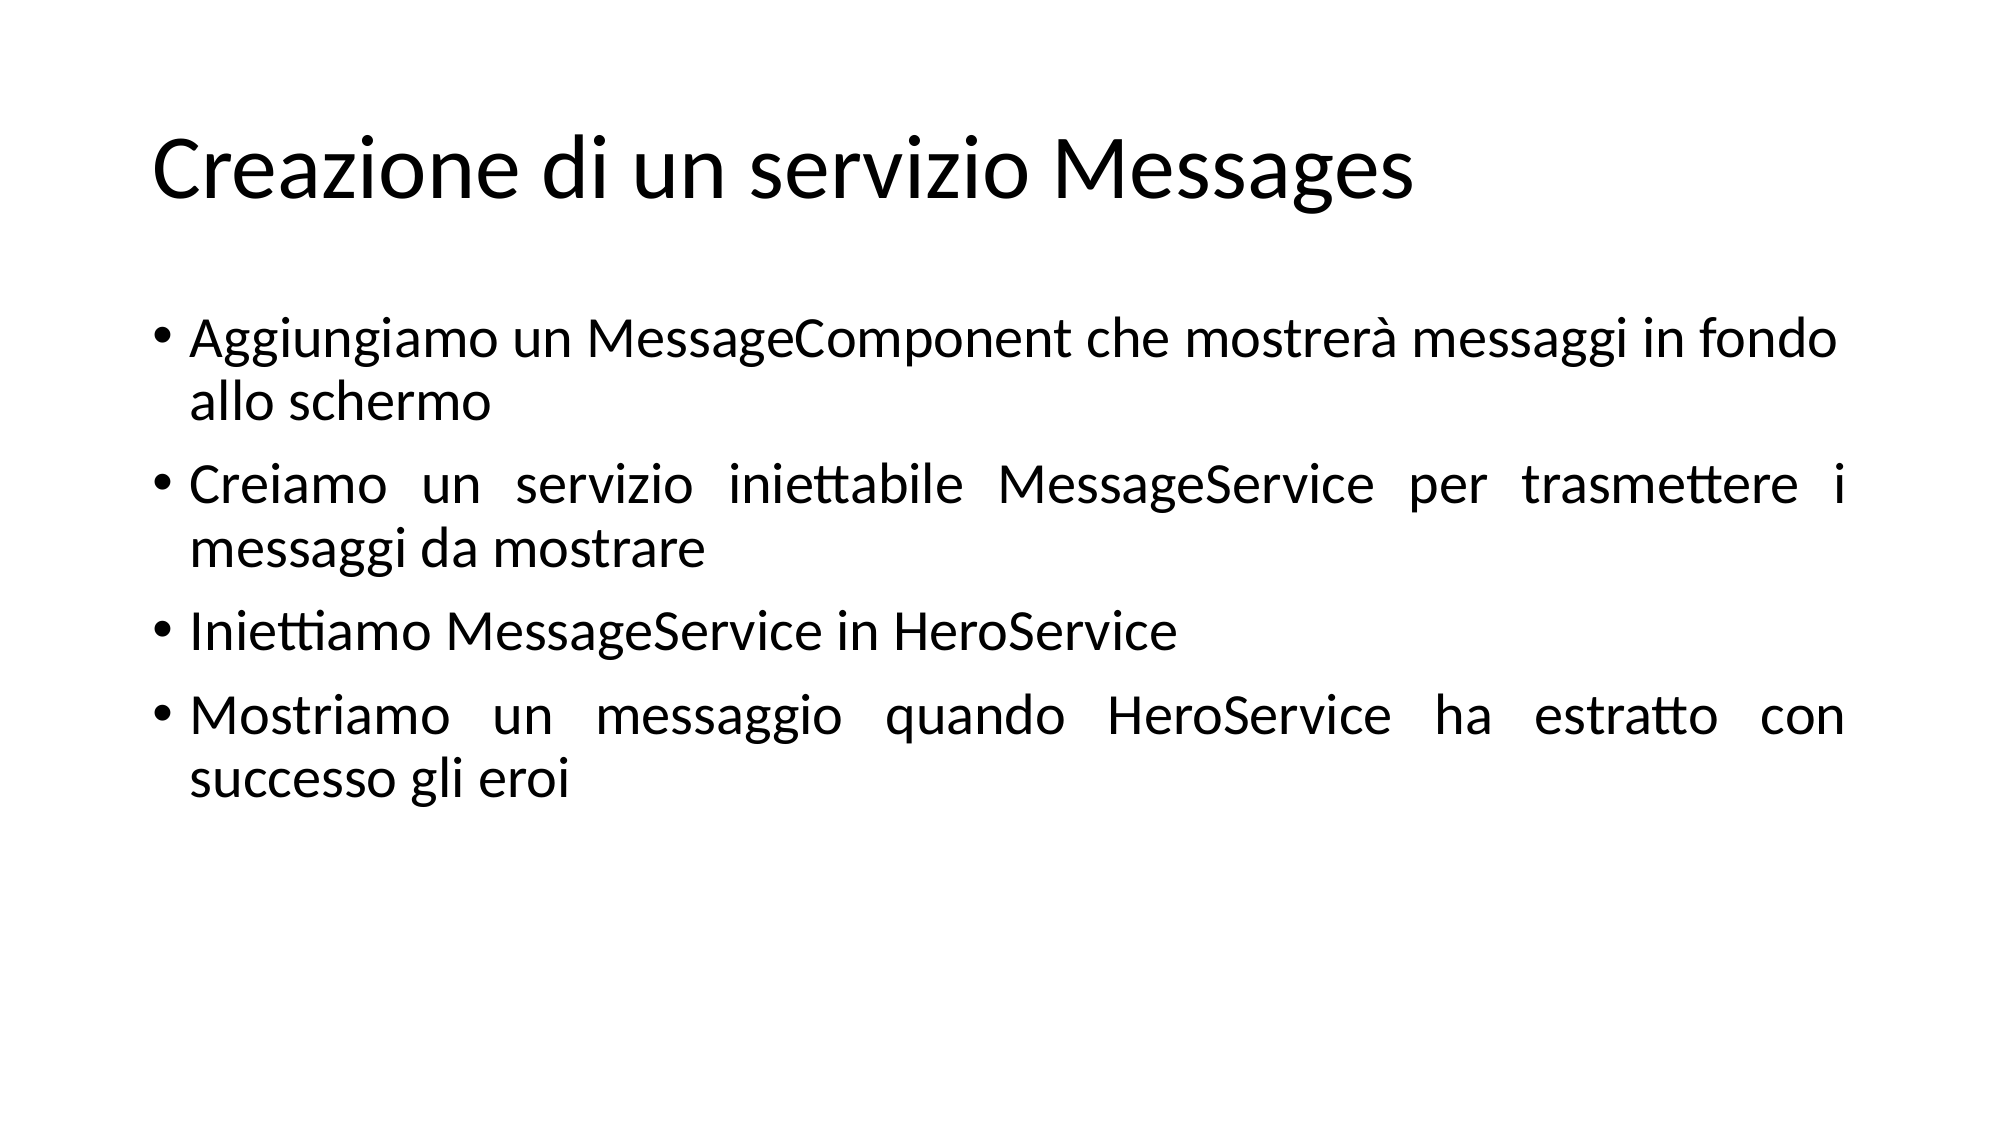

# Creazione di un servizio Messages
Aggiungiamo un MessageComponent che mostrerà messaggi in fondo allo schermo
Creiamo un servizio iniettabile MessageService per trasmettere i messaggi da mostrare
Iniettiamo MessageService in HeroService
Mostriamo un messaggio quando HeroService ha estratto con successo gli eroi